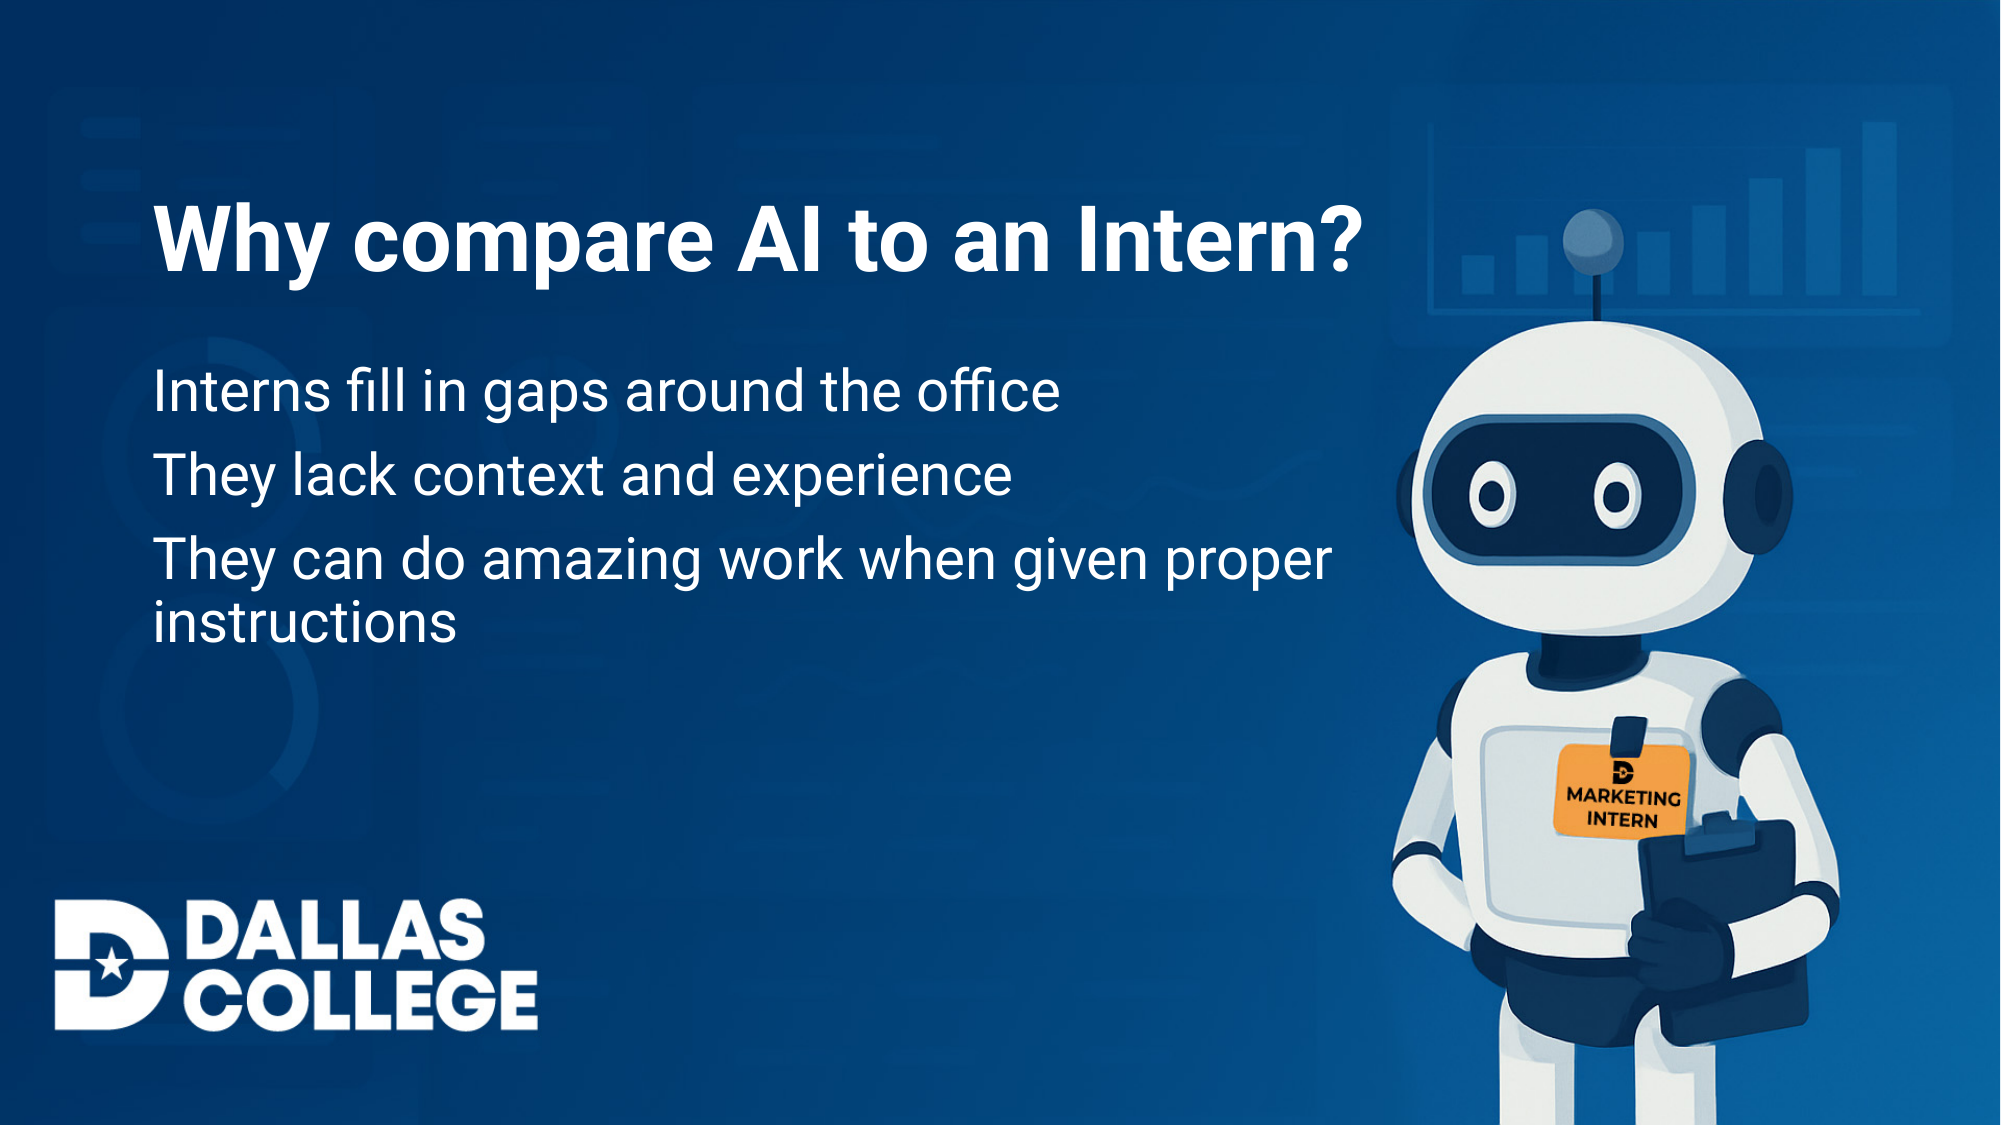

Why compare AI to an Intern?
Interns fill in gaps around the office
They lack context and experience
They can do amazing work when given proper instructions